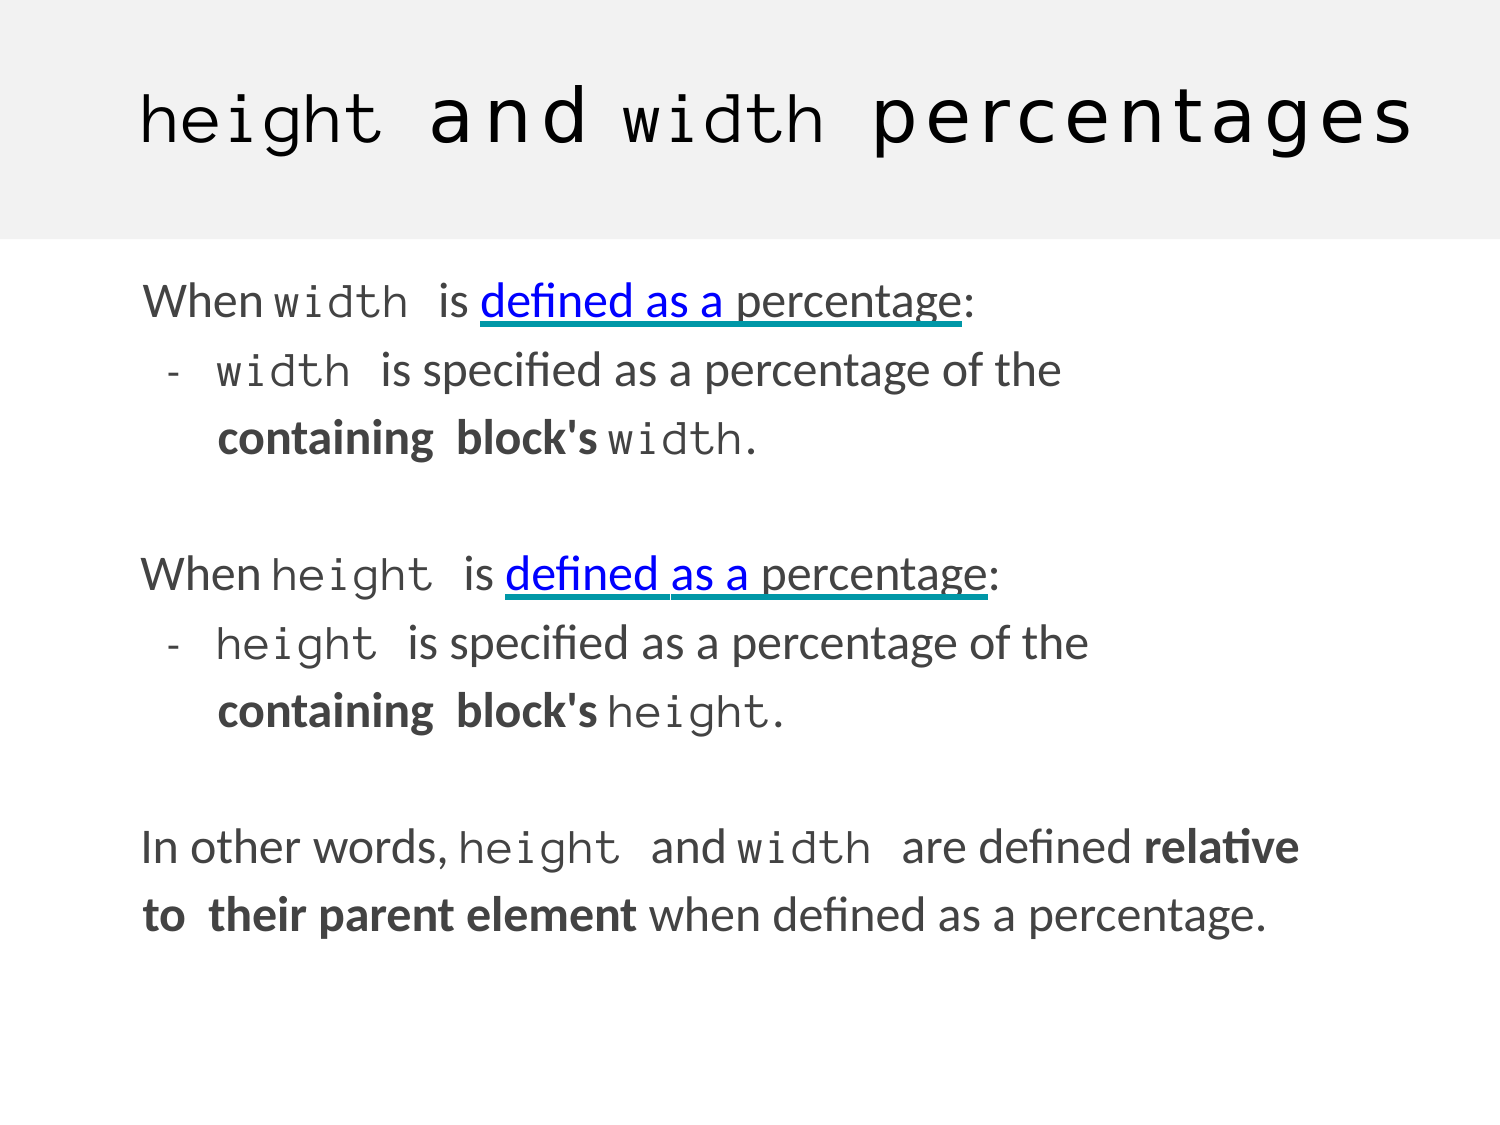

# height and width percentages
When width is defined as a percentage:
-	width is specified as a percentage of the containing  block's width.

When height is defined as a percentage:
-	height is specified as a percentage of the containing  block's height.

In other words, height and width are defined relative to  their parent element when defined as a percentage.